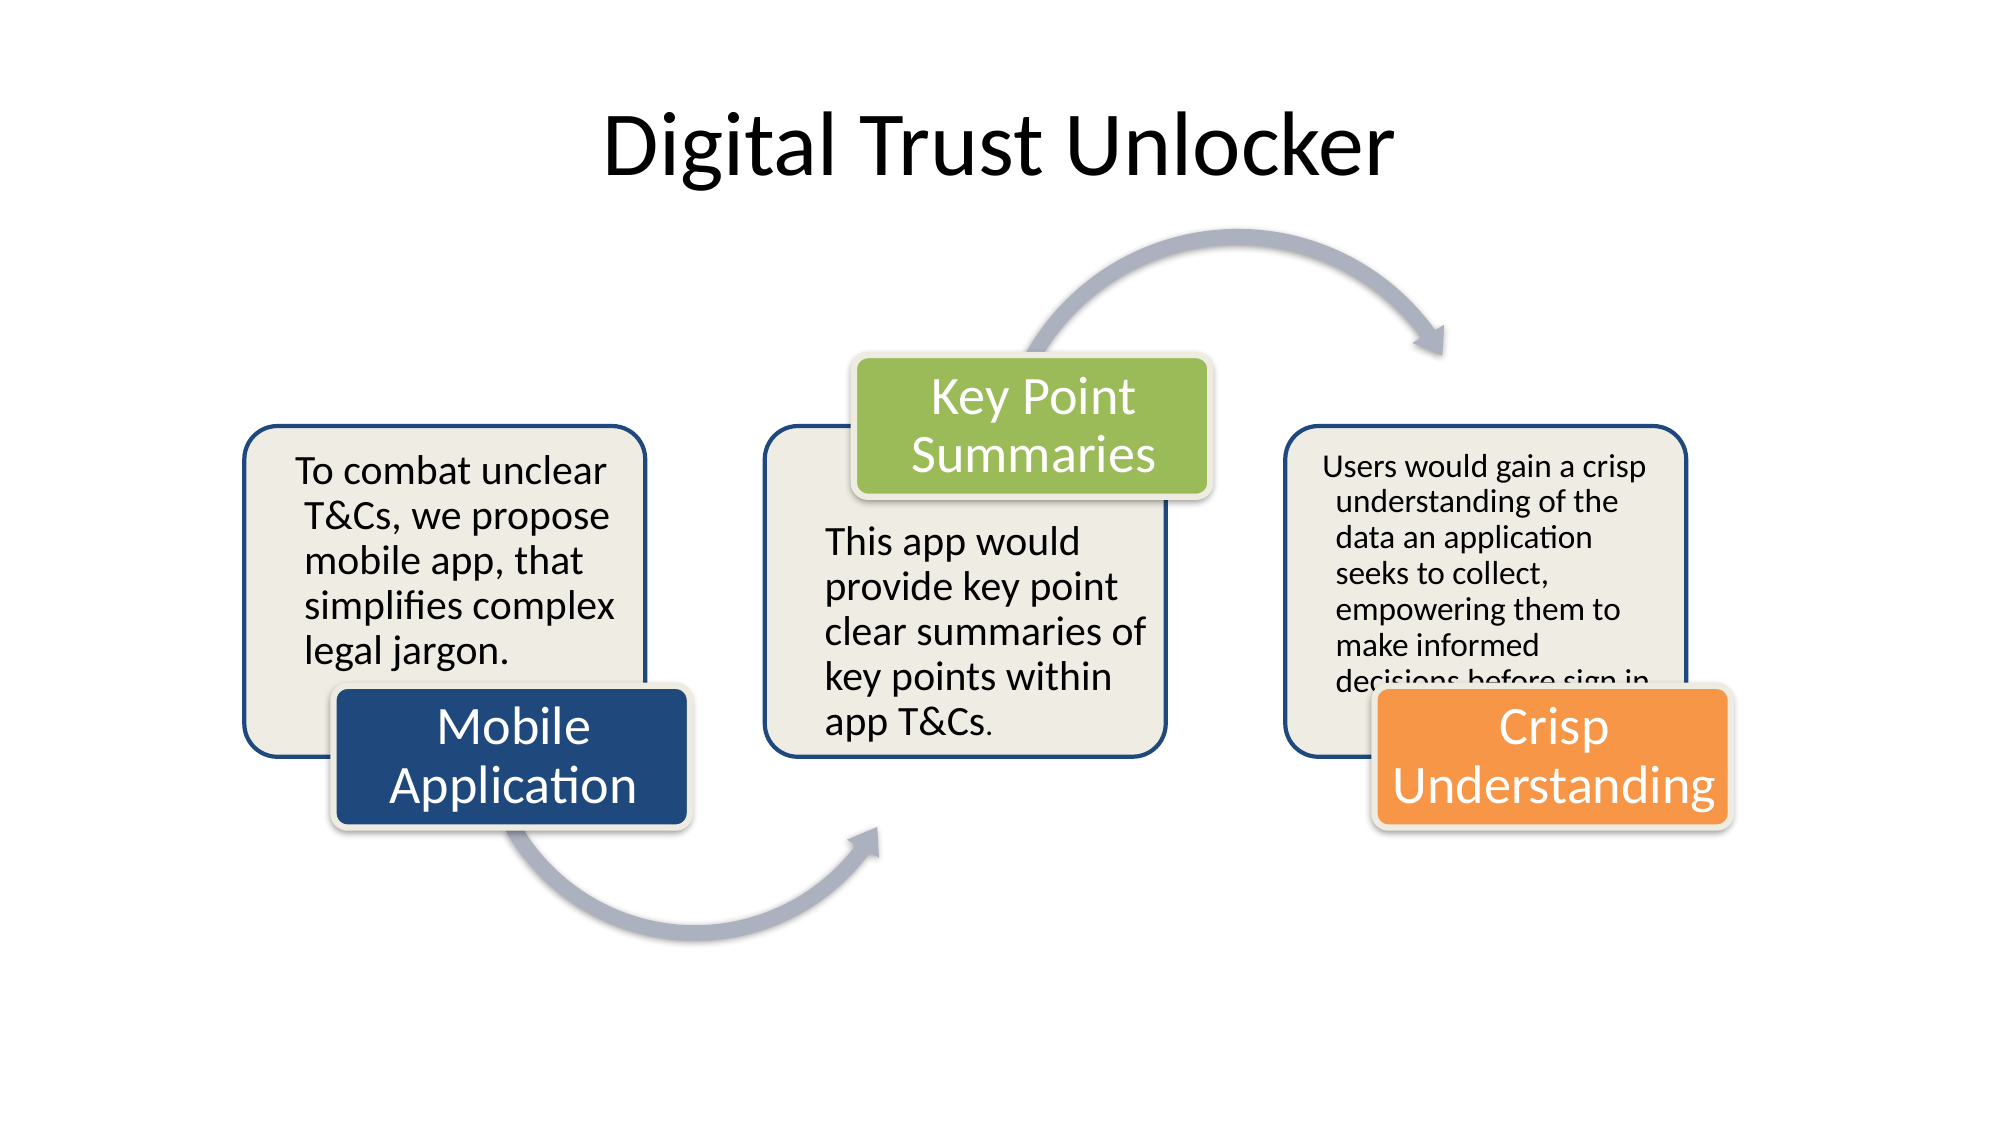

# Digital Trust Unlocker
   To combat unclear T&Cs, we propose mobile app, that simplifies complex legal jargon.
Mobile Application
    This app would provide key point clear summaries of key points within app T&Cs.
Key Point Summaries
  Users would gain a crisp understanding of the data an application seeks to collect, empowering them to make informed decisions before sign in .
Crisp Understanding